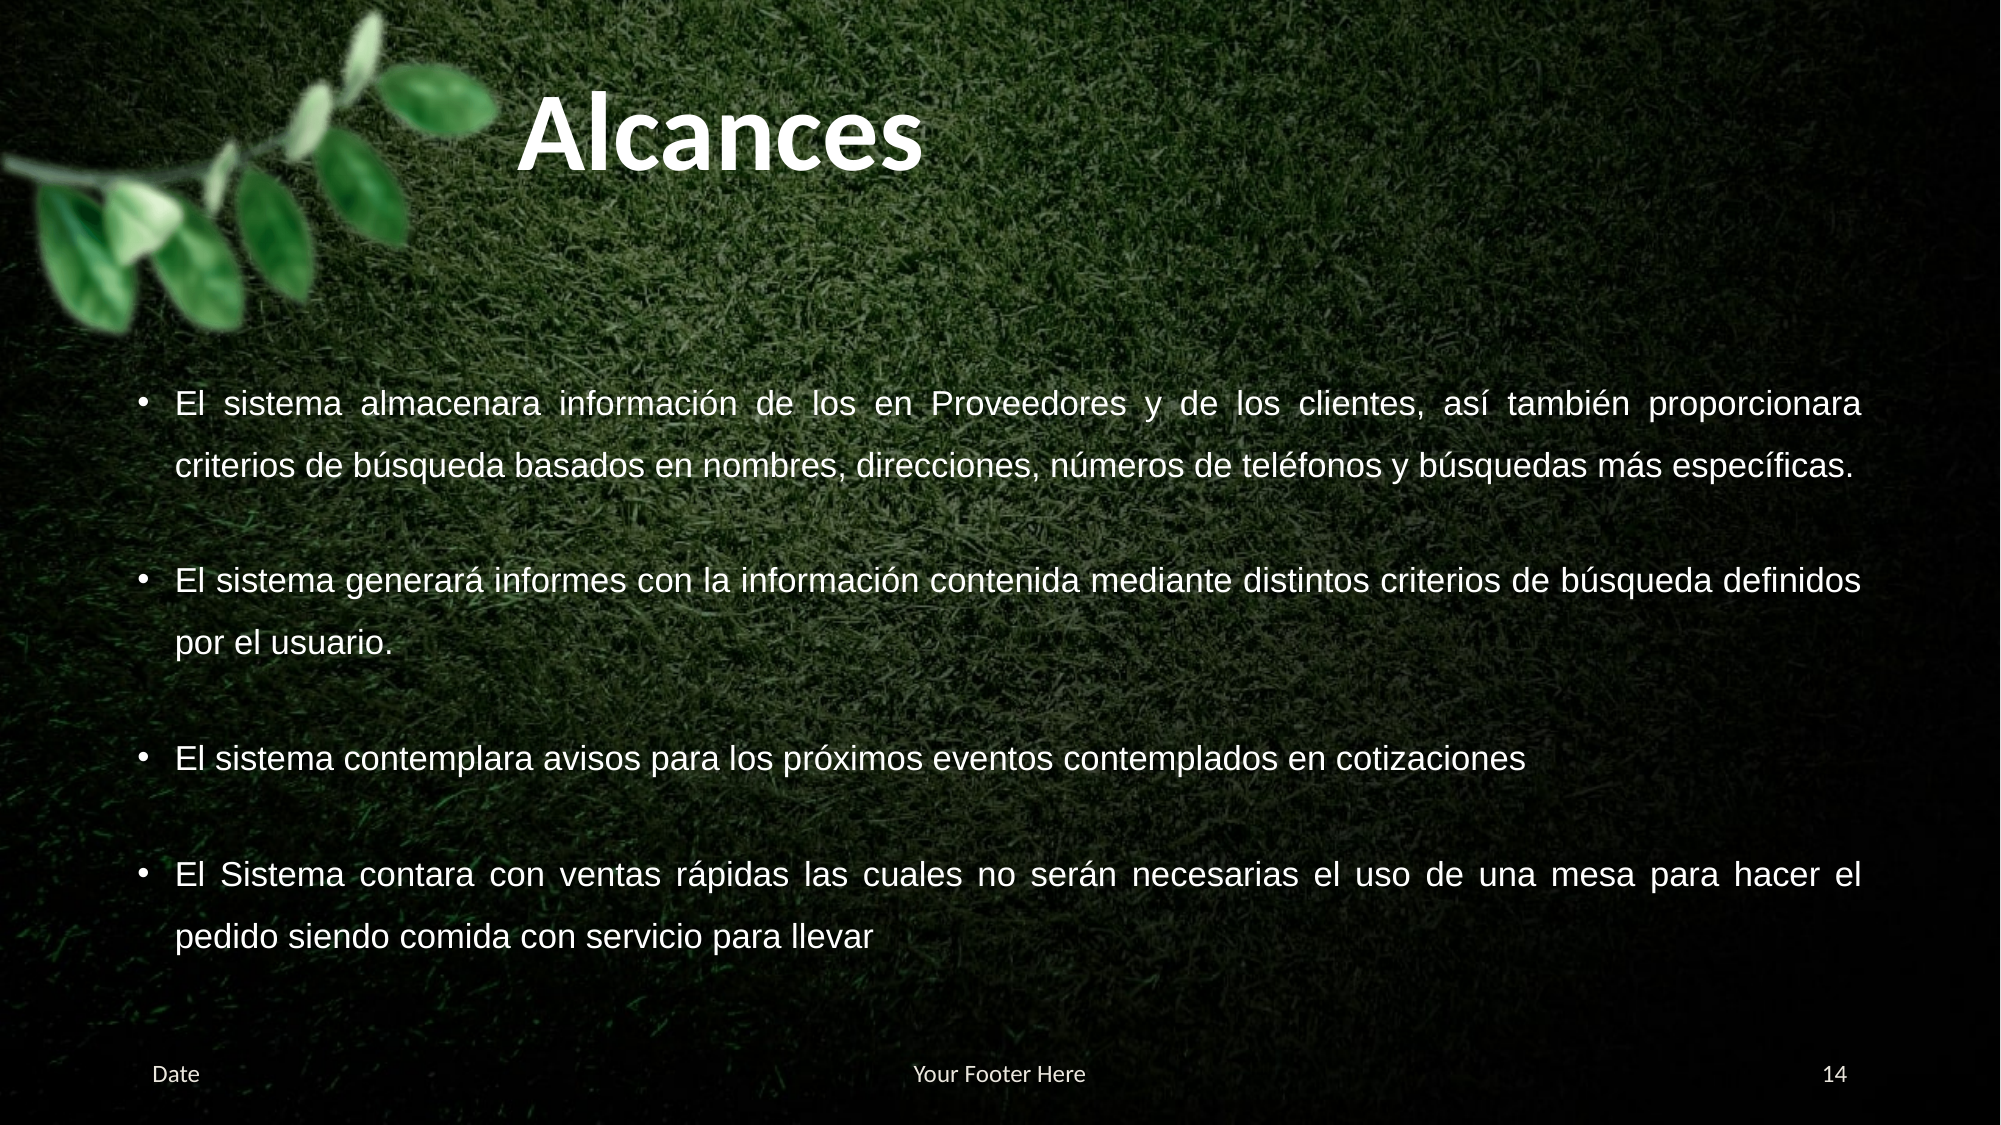

# Alcances
El sistema almacenara información de los en Proveedores y de los clientes, así también proporcionara criterios de búsqueda basados en nombres, direcciones, números de teléfonos y búsquedas más específicas.
El sistema generará informes con la información contenida mediante distintos criterios de búsqueda definidos por el usuario.
El sistema contemplara avisos para los próximos eventos contemplados en cotizaciones
El Sistema contara con ventas rápidas las cuales no serán necesarias el uso de una mesa para hacer el pedido siendo comida con servicio para llevar
Date
Your Footer Here
14